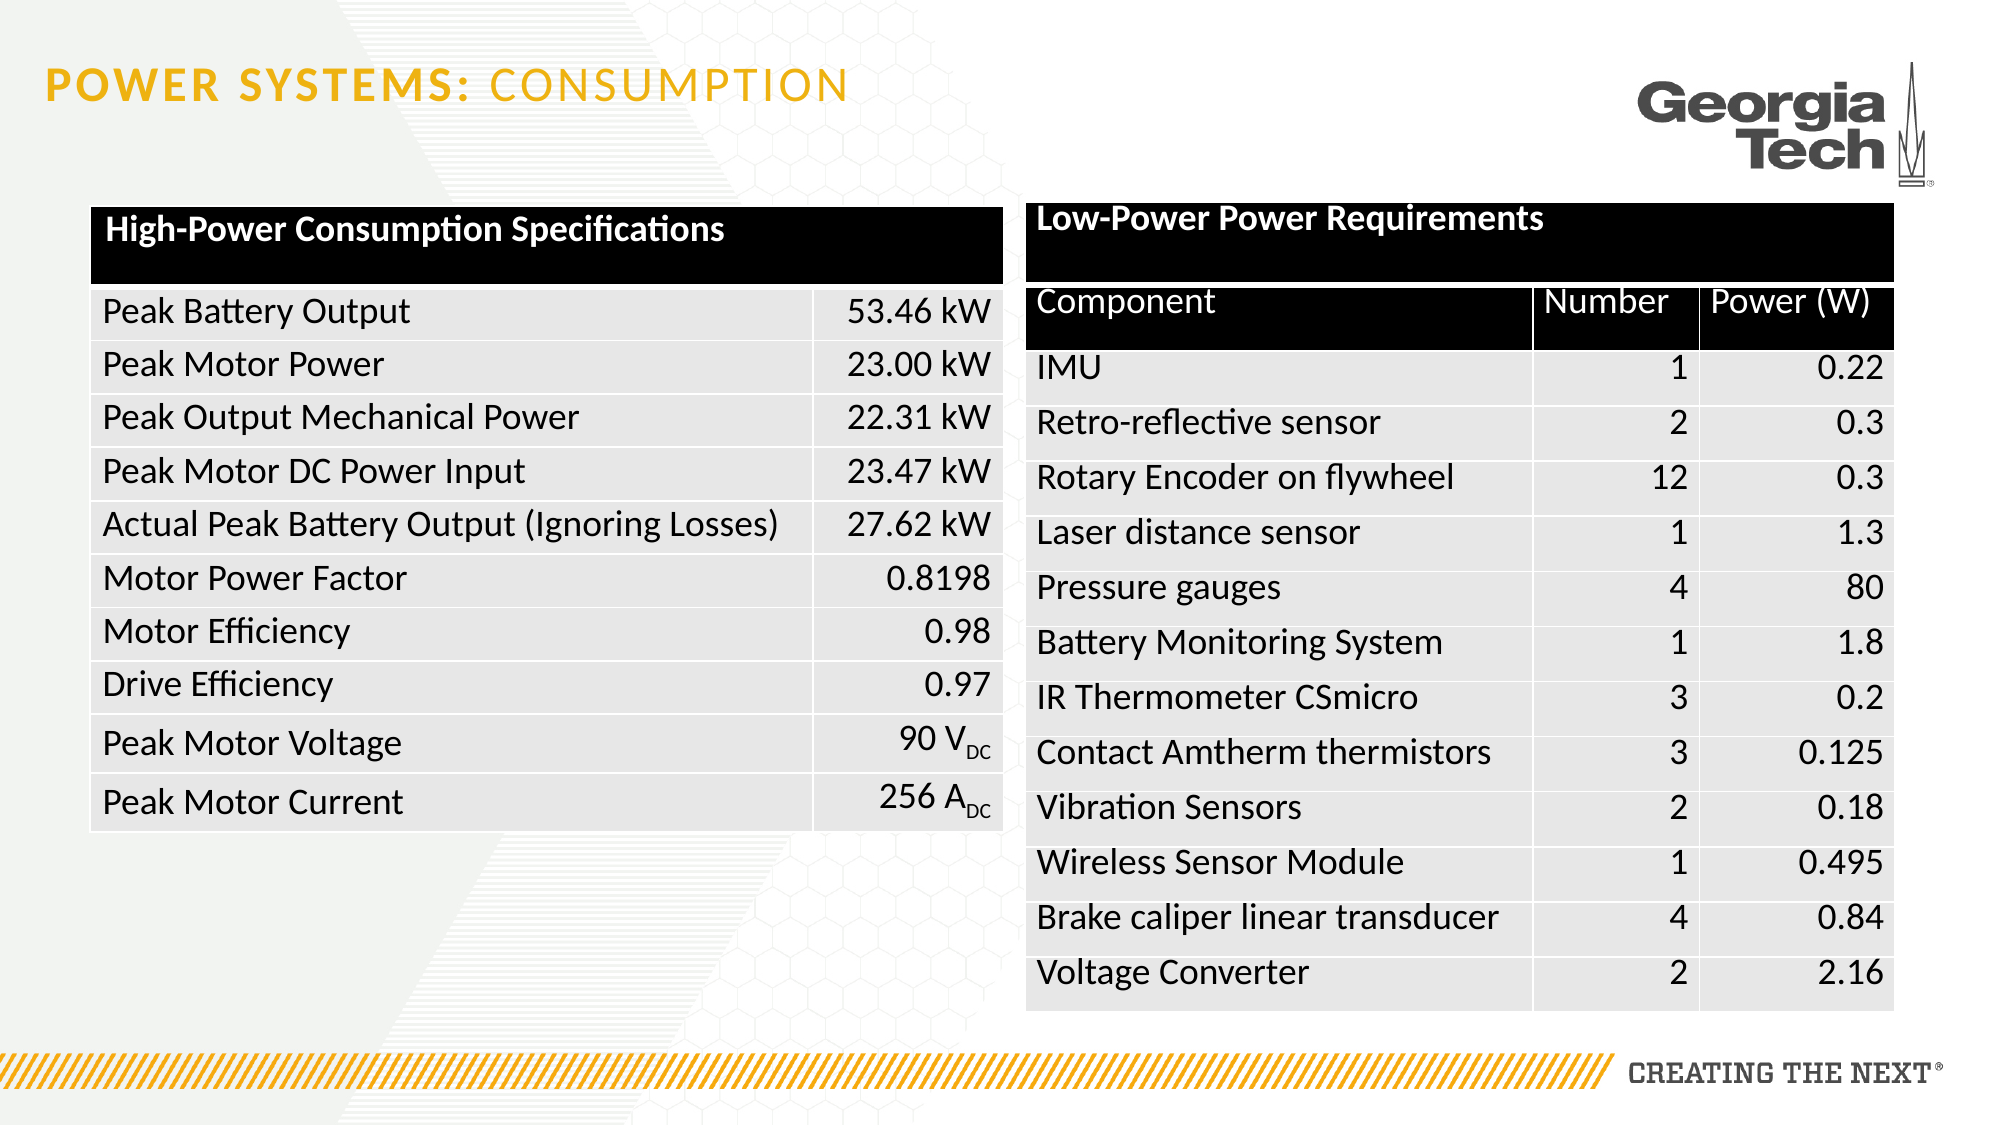

# Power Systems: consumption
| Low-Power Power Requirements |  |  |
| --- | --- | --- |
| Component | Number | Power (W) |
| IMU | 1 | 0.22 |
| Retro-reflective sensor | 2 | 0.3 |
| Rotary Encoder on flywheel​ | 12 | 0.3 |
| Laser distance sensor | 1 | 1.3 |
| Pressure gauges​ | 4 | 80 |
| Battery Monitoring System | 1 | 1.8 |
| IR Thermometer CSmicro | 3 | 0.2 |
| Contact Amtherm thermistors | 3 | 0.125 |
| Vibration Sensors | 2 | 0.18 |
| Wireless Sensor Module | 1 | 0.495 |
| Brake caliper linear transducer | 4 | 0.84 |
| Voltage Converter | 2 | 2.16 |
| High-Power Consumption Specifications |  |
| --- | --- |
| Peak Battery Output | 53.46 kW |
| Peak Motor Power | 23.00 kW |
| Peak Output Mechanical Power | 22.31 kW |
| Peak Motor DC Power Input | 23.47 kW |
| Actual Peak Battery Output (Ignoring Losses) | 27.62 kW |
| Motor Power Factor | 0.8198 |
| Motor Efficiency | 0.98 |
| Drive Efficiency | 0.97 |
| Peak Motor Voltage | 90 VDC |
| Peak Motor Current | 256 ADC |